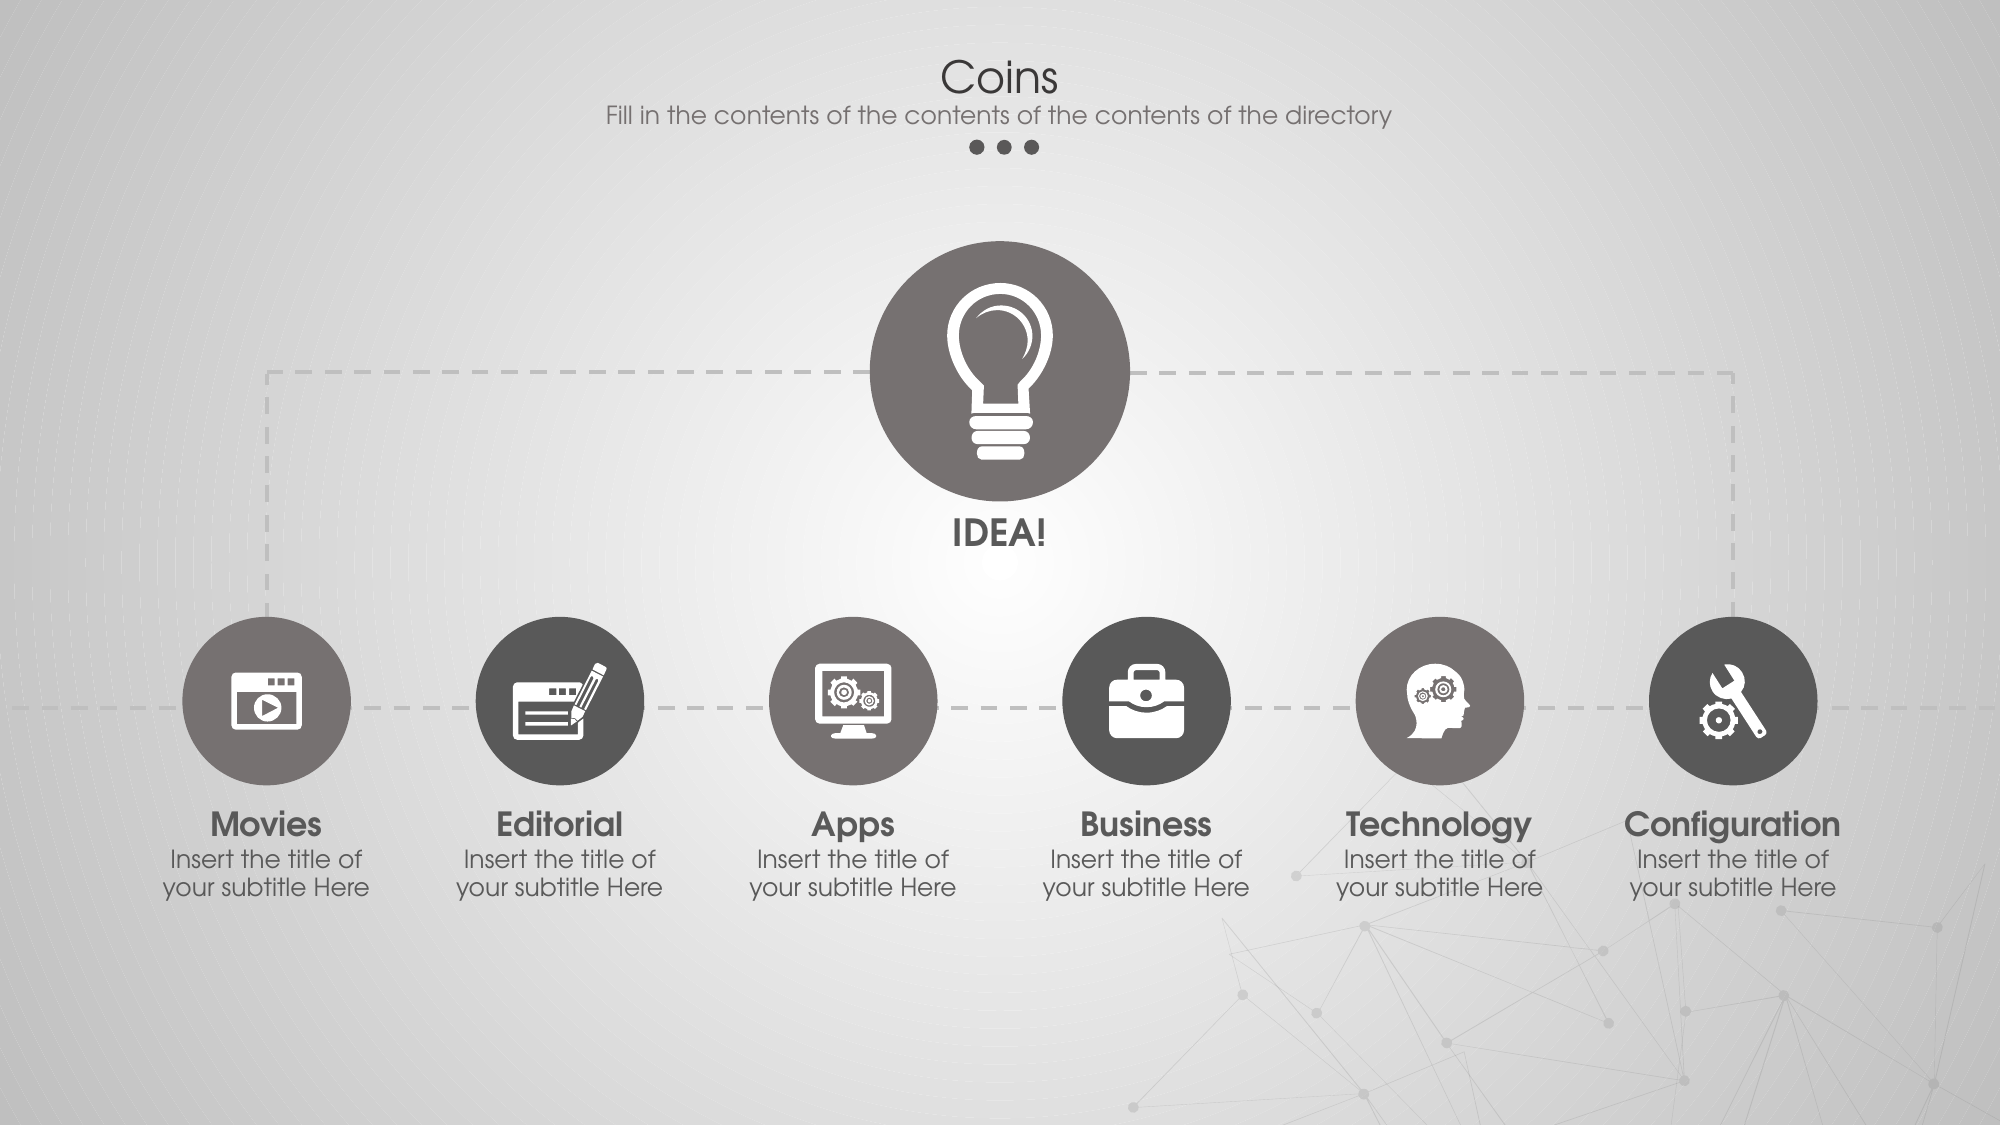

Coins
Fill in the contents of the contents of the contents of the directory

IDEA!

Movies
Insert the title of your subtitle Here
Editorial
Insert the title of your subtitle Here
Apps
Insert the title of your subtitle Here
Business
Insert the title of your subtitle Here
Technology
Insert the title of your subtitle Here
Configuration
Insert the title of your subtitle Here